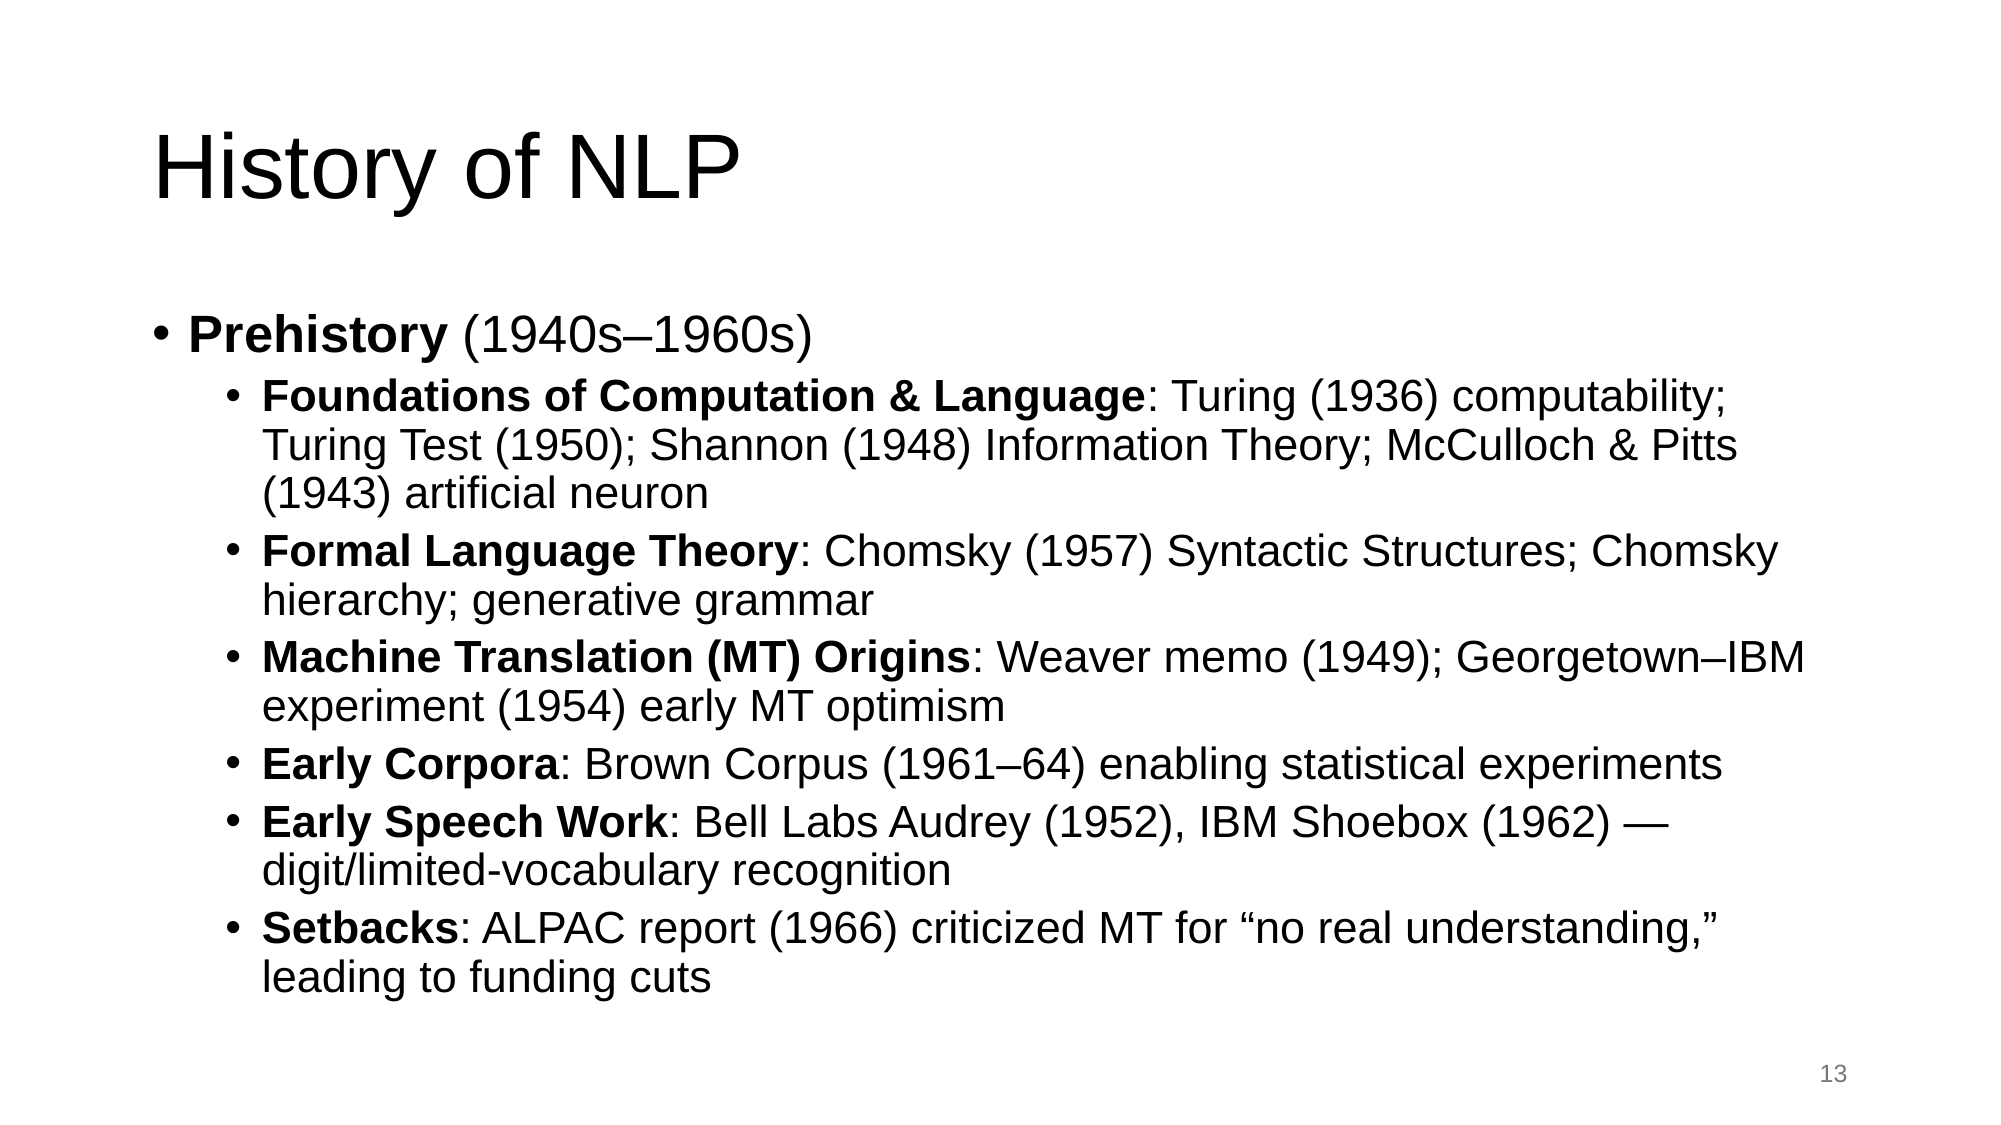

# History of NLP
Prehistory (1940s–1960s)
Foundations of Computation & Language: Turing (1936) computability; Turing Test (1950); Shannon (1948) Information Theory; McCulloch & Pitts (1943) artificial neuron
Formal Language Theory: Chomsky (1957) Syntactic Structures; Chomsky hierarchy; generative grammar
Machine Translation (MT) Origins: Weaver memo (1949); Georgetown–IBM experiment (1954) early MT optimism
Early Corpora: Brown Corpus (1961–64) enabling statistical experiments
Early Speech Work: Bell Labs Audrey (1952), IBM Shoebox (1962) — digit/limited-vocabulary recognition
Setbacks: ALPAC report (1966) criticized MT for “no real understanding,” leading to funding cuts
13